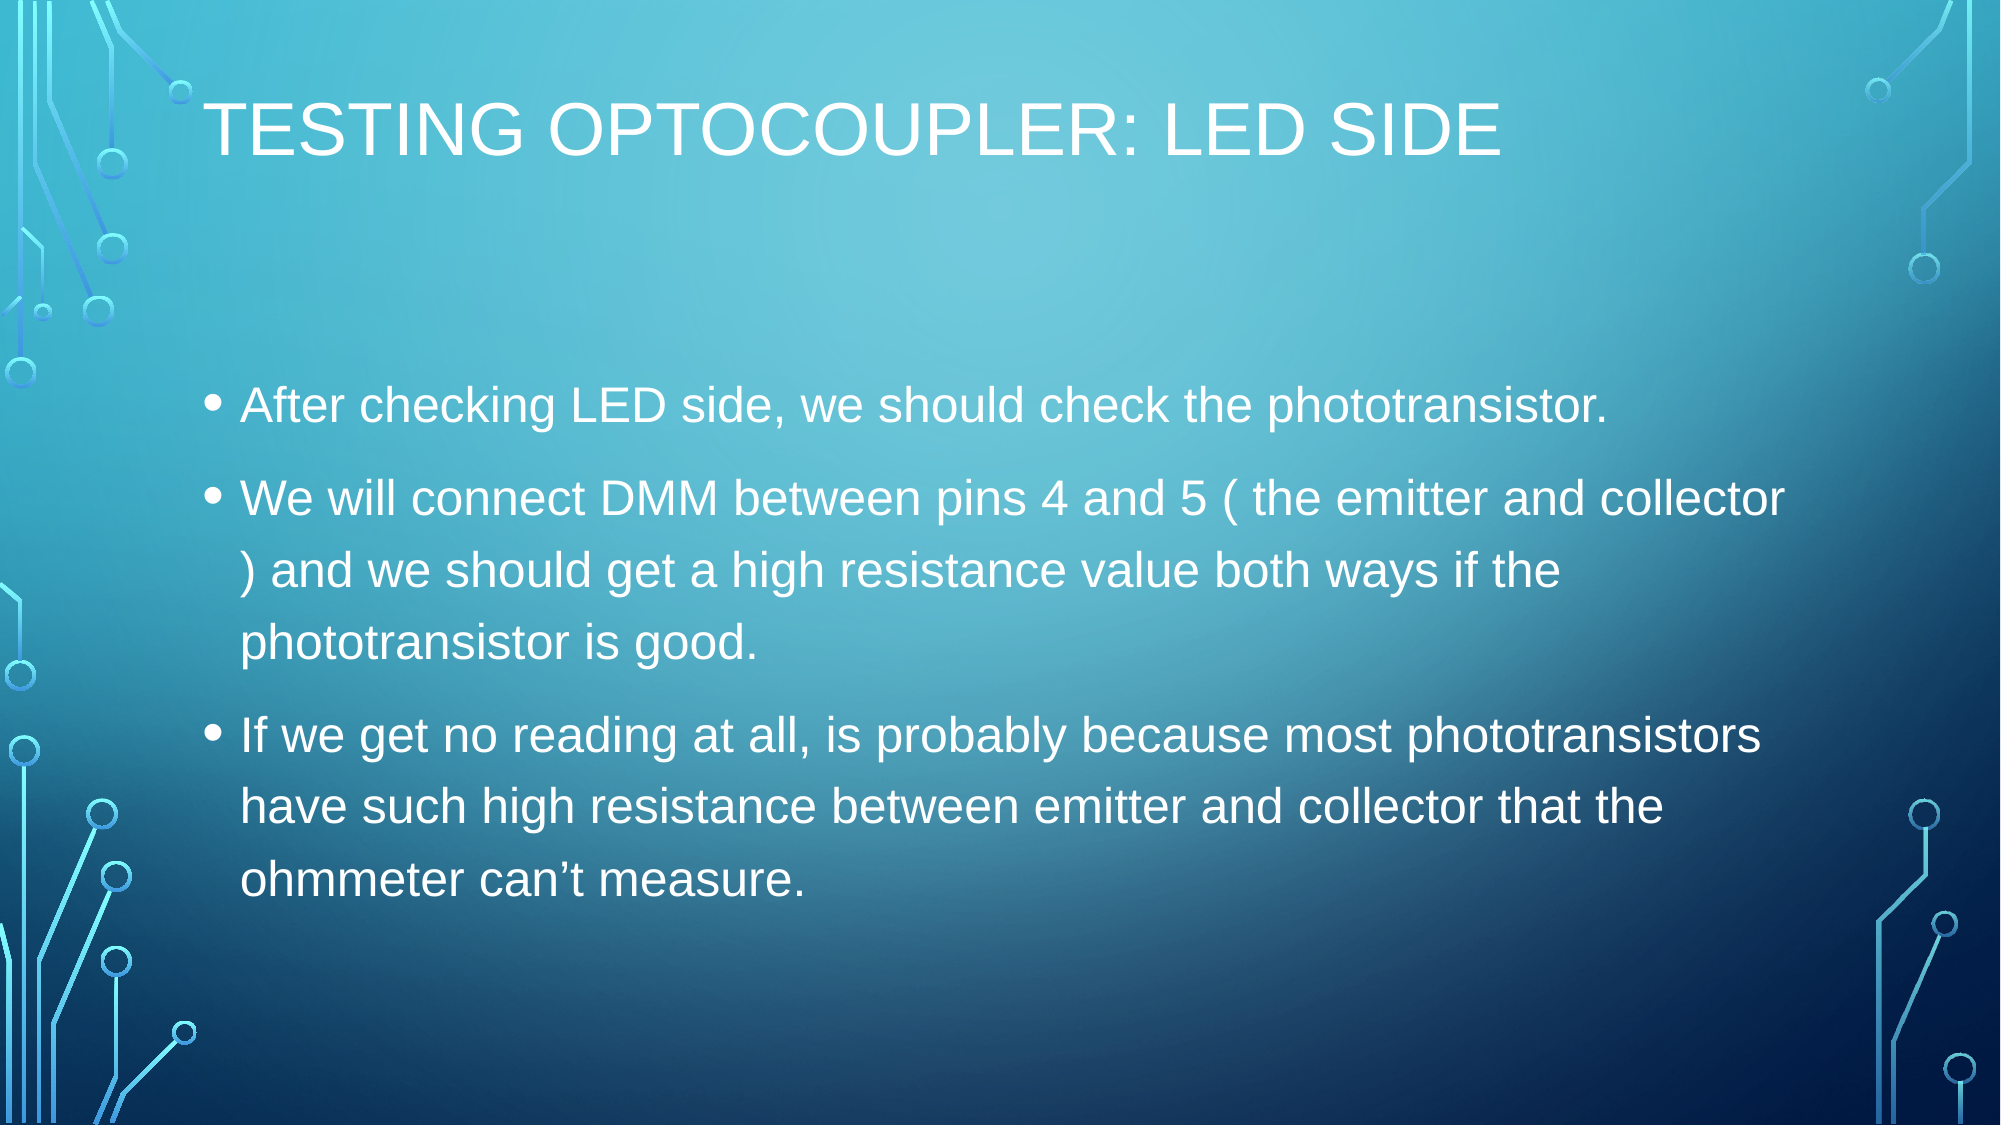

# Testing optocoupler: led side

After checking LED side, we should check the phototransistor.
We will connect DMM between pins 4 and 5 ( the emitter and collector ) and we should get a high resistance value both ways if the phototransistor is good.
If we get no reading at all, is probably because most phototransistors have such high resistance between emitter and collector that the ohmmeter can’t measure.